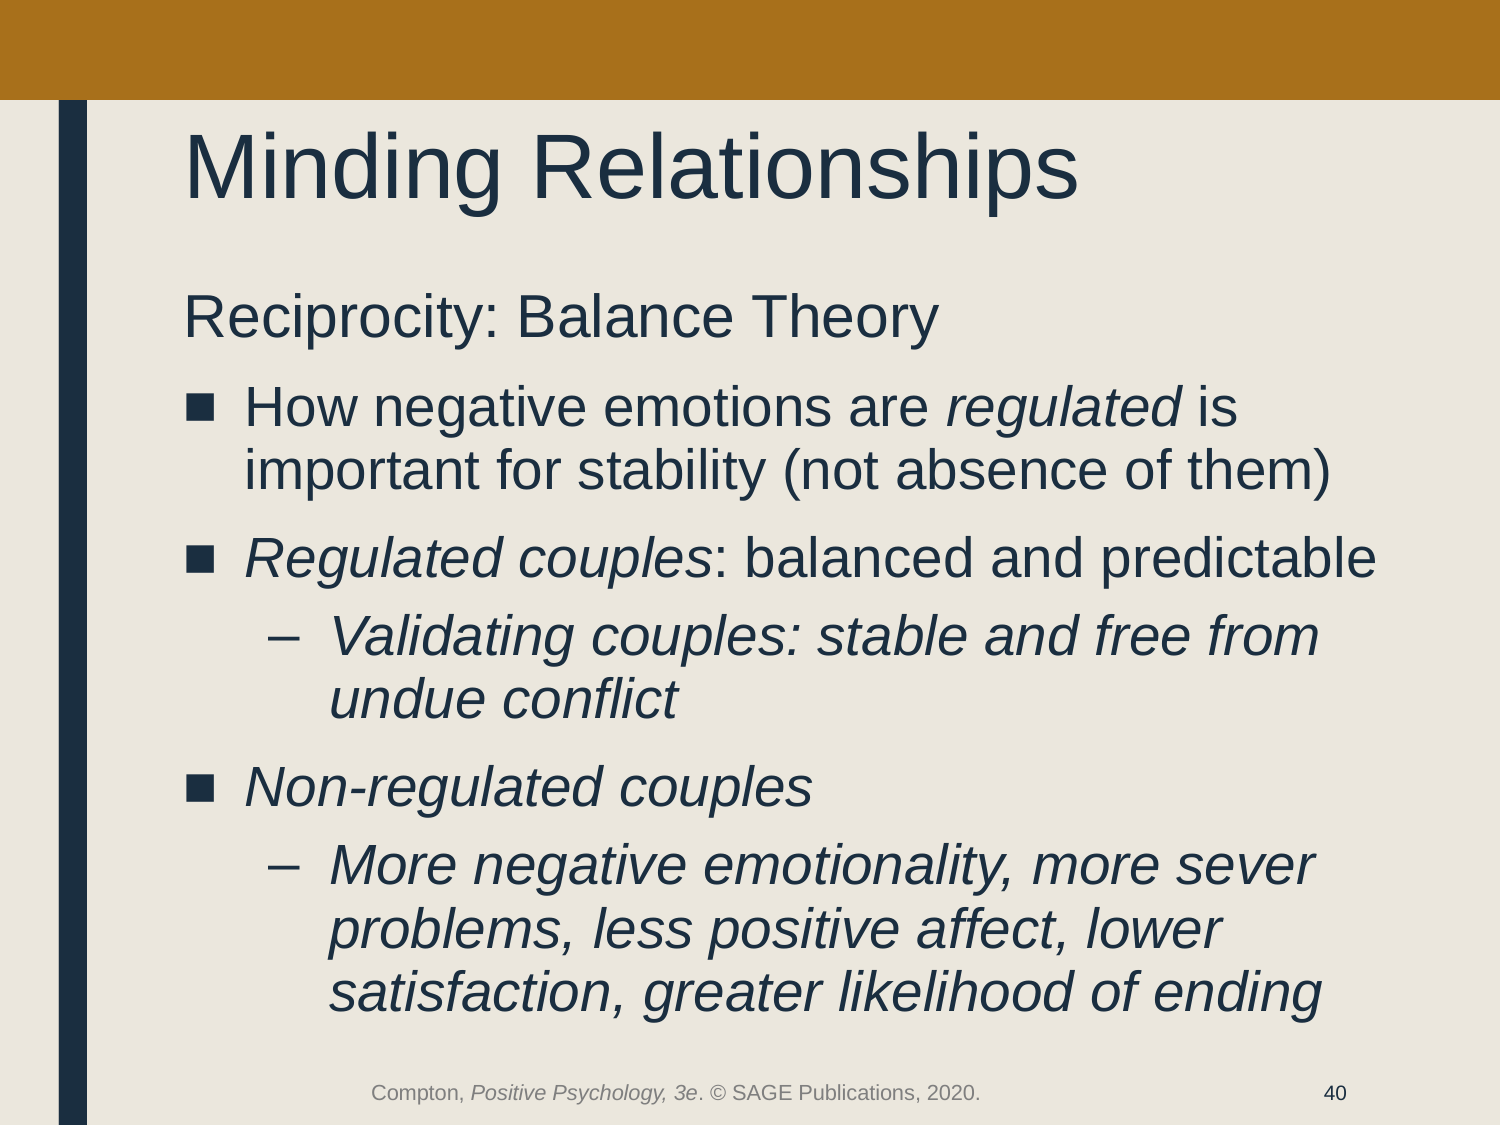

# Minding Relationships
Reciprocity: Balance Theory
How negative emotions are regulated is important for stability (not absence of them)
Regulated couples: balanced and predictable
Validating couples: stable and free from undue conflict
Non-regulated couples
More negative emotionality, more sever problems, less positive affect, lower satisfaction, greater likelihood of ending
Compton, Positive Psychology, 3e. © SAGE Publications, 2020.
40